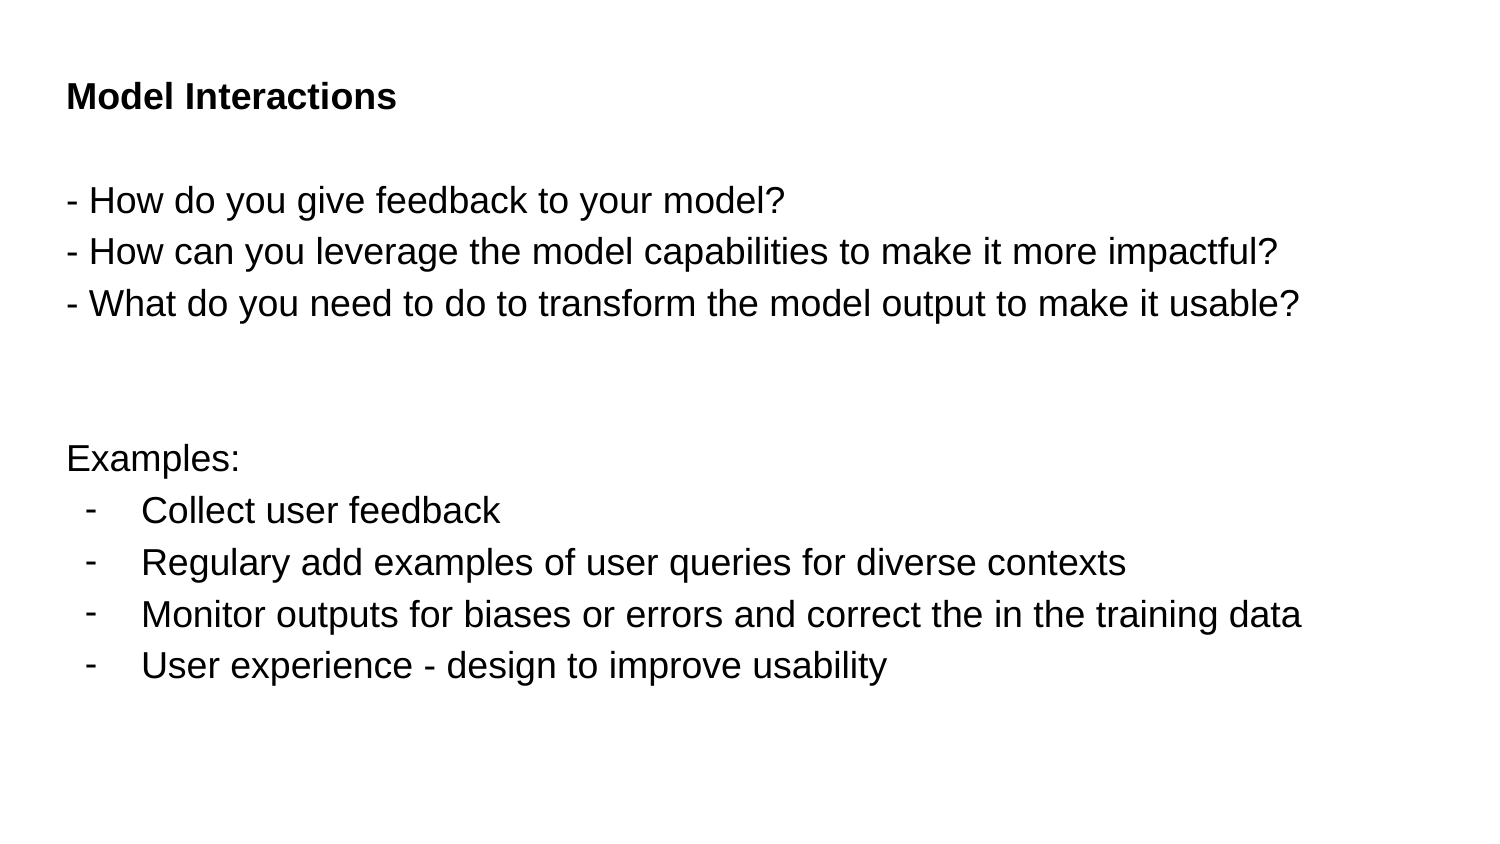

Model Interactions

- How do you give feedback to your model?
- How can you leverage the model capabilities to make it more impactful?
- What do you need to do to transform the model output to make it usable?
Examples:
Collect user feedback
Regulary add examples of user queries for diverse contexts
Monitor outputs for biases or errors and correct the in the training data
User experience - design to improve usability